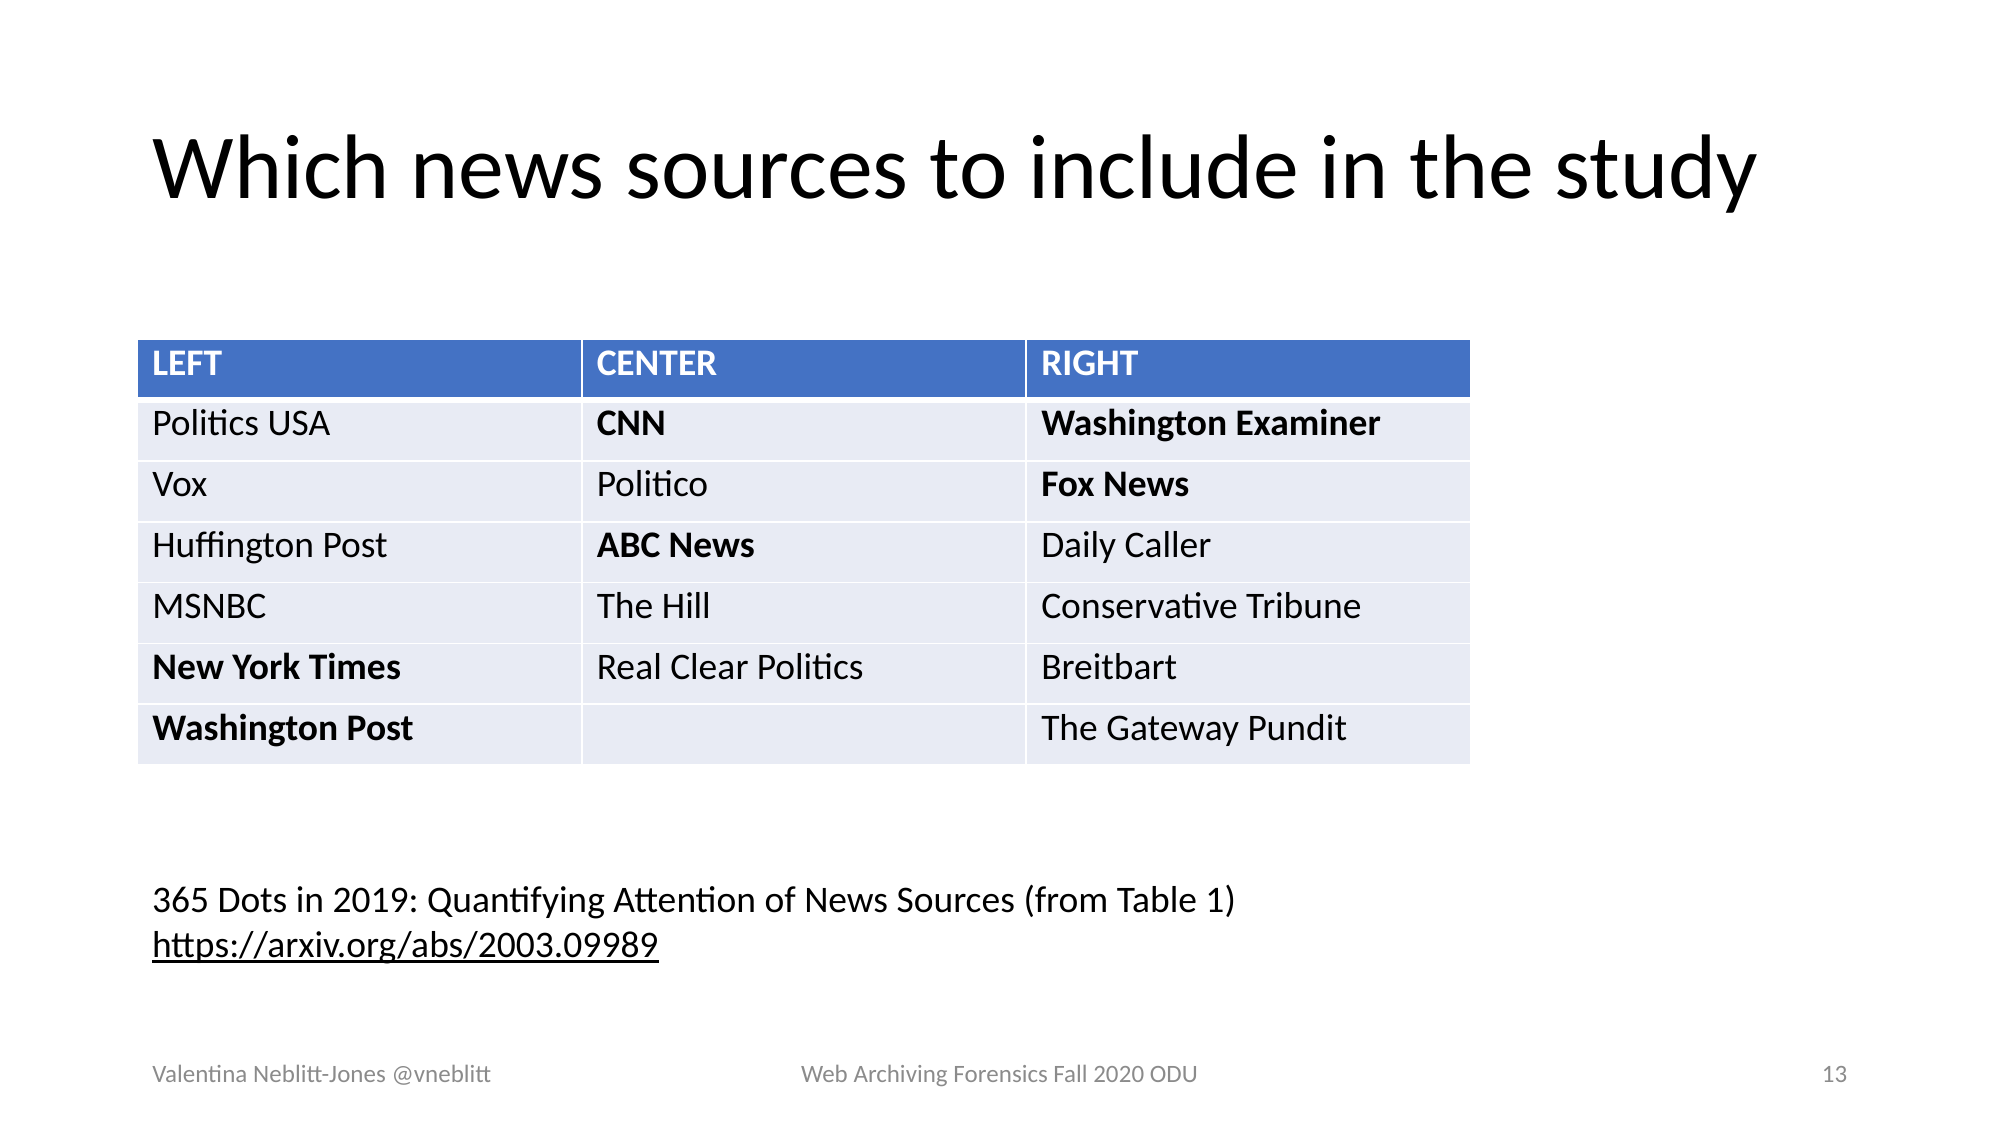

# Which news sources to include in the study
| LEFT | CENTER | RIGHT |
| --- | --- | --- |
| Politics USA | CNN | Washington Examiner |
| Vox | Politico | Fox News |
| Huffington Post | ABC News | Daily Caller |
| MSNBC | The Hill | Conservative Tribune |
| New York Times | Real Clear Politics | Breitbart |
| Washington Post |  | The Gateway Pundit |
365 Dots in 2019: Quantifying Attention of News Sources (from Table 1)
https://arxiv.org/abs/2003.09989
Valentina Neblitt-Jones @vneblitt
Web Archiving Forensics Fall 2020 ODU
13